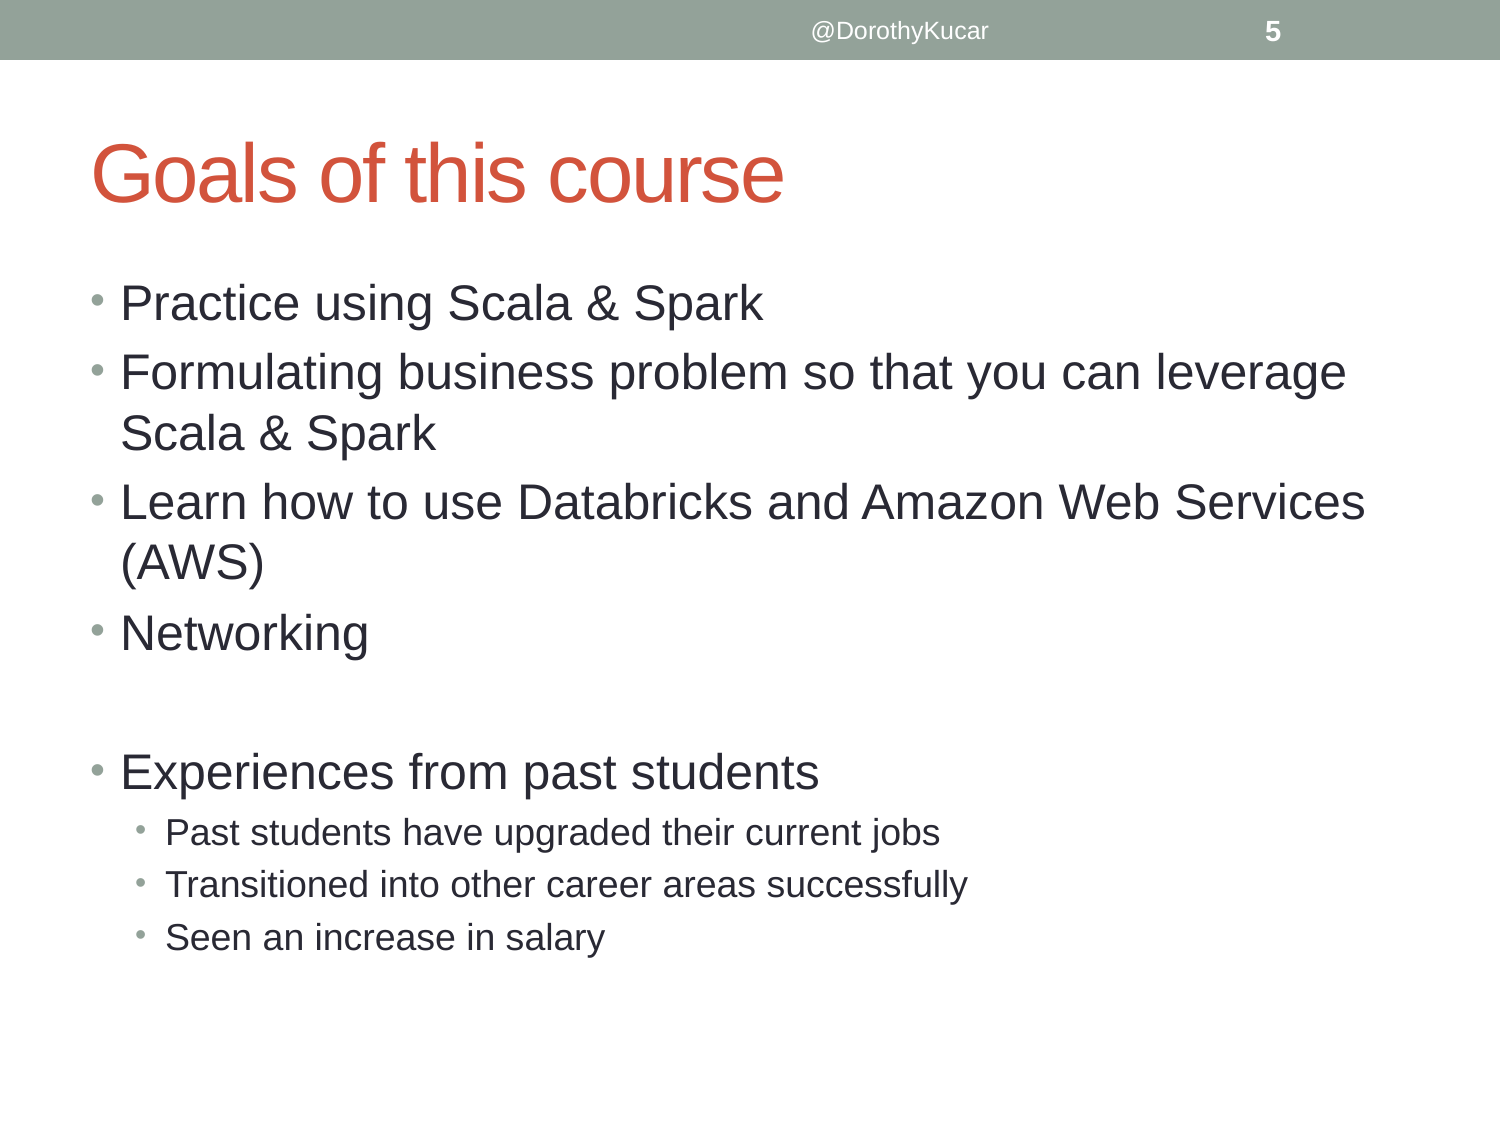

@DorothyKucar
5
# Goals of this course
Practice using Scala & Spark
Formulating business problem so that you can leverage Scala & Spark
Learn how to use Databricks and Amazon Web Services (AWS)
Networking

Experiences from past students
Past students have upgraded their current jobs
Transitioned into other career areas successfully
Seen an increase in salary